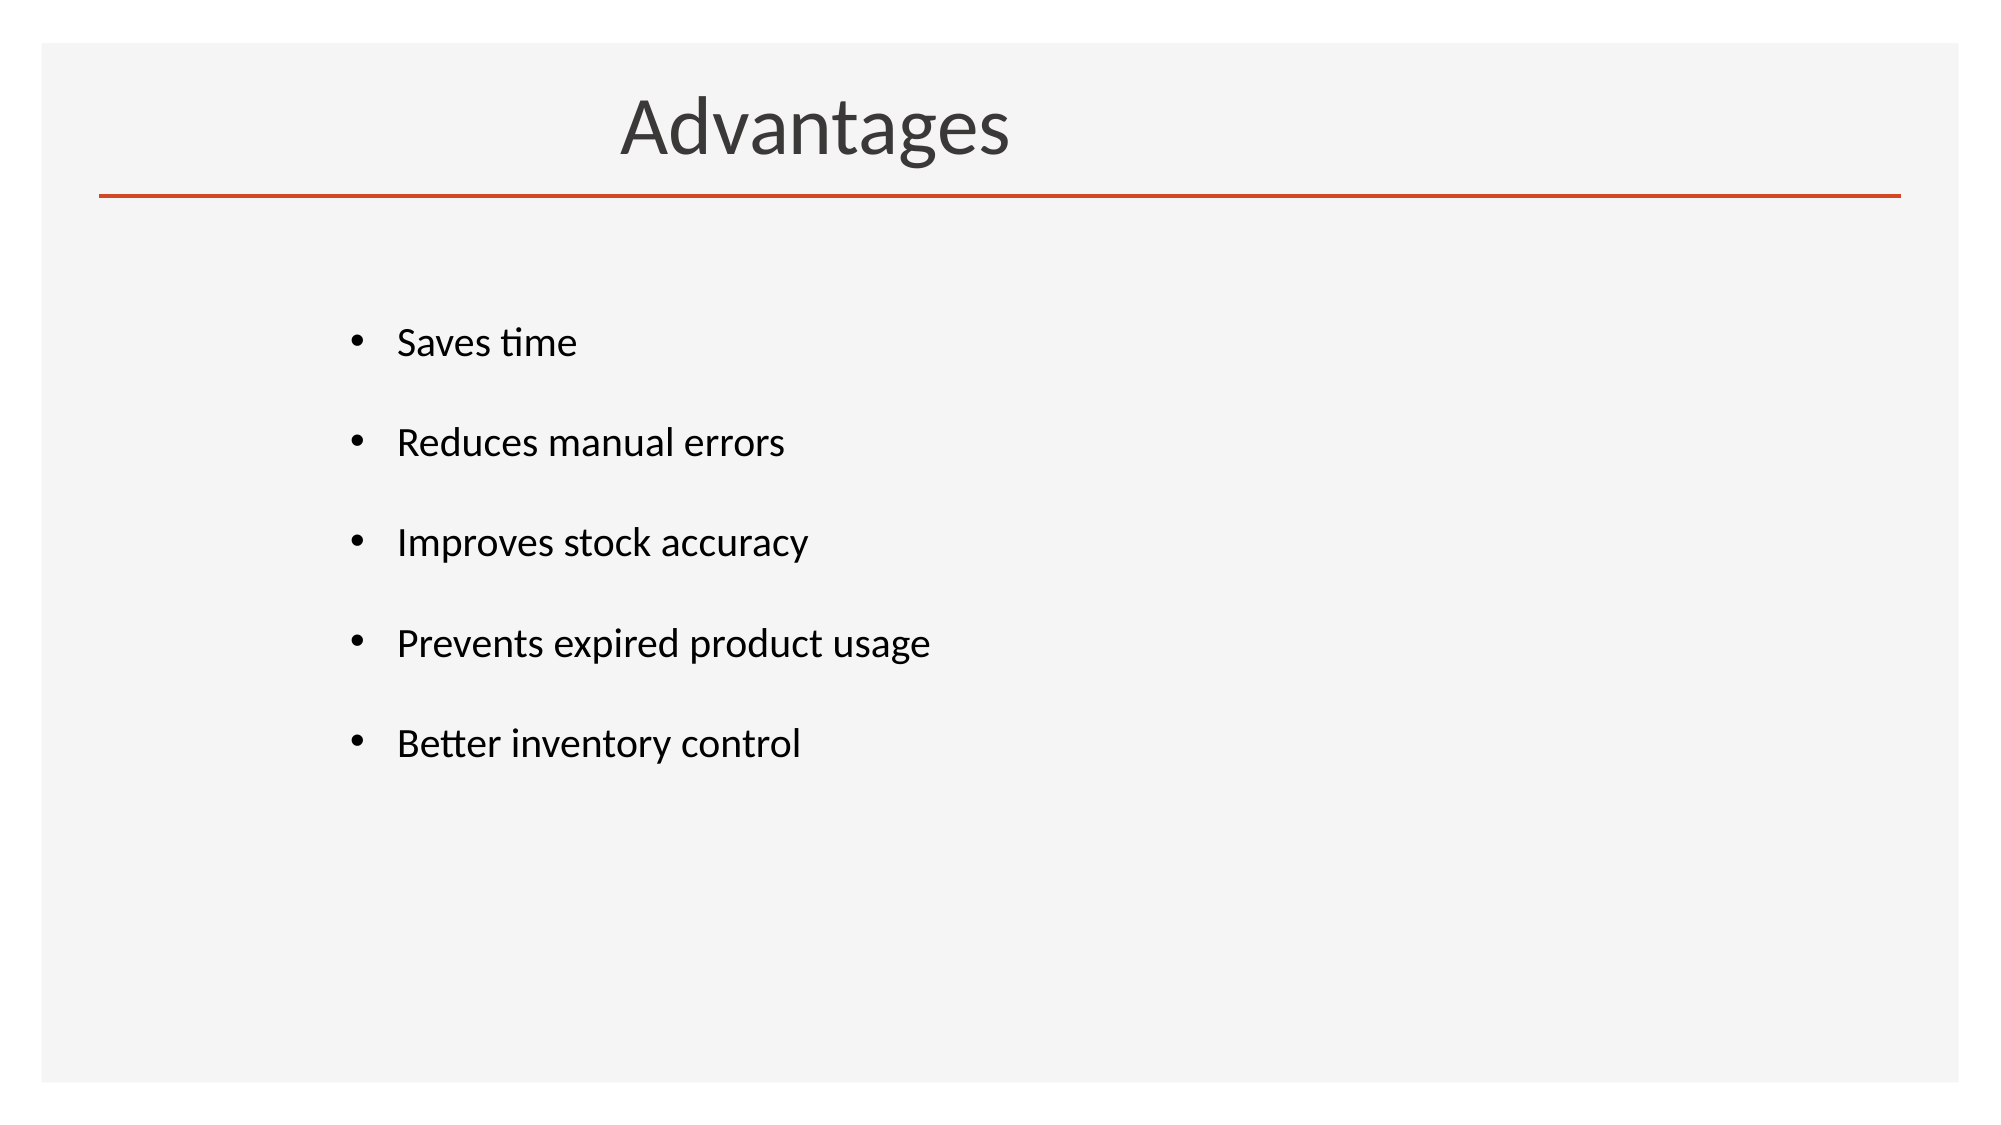

# Advantages
Saves time
Reduces manual errors
Improves stock accuracy
Prevents expired product usage
Better inventory control